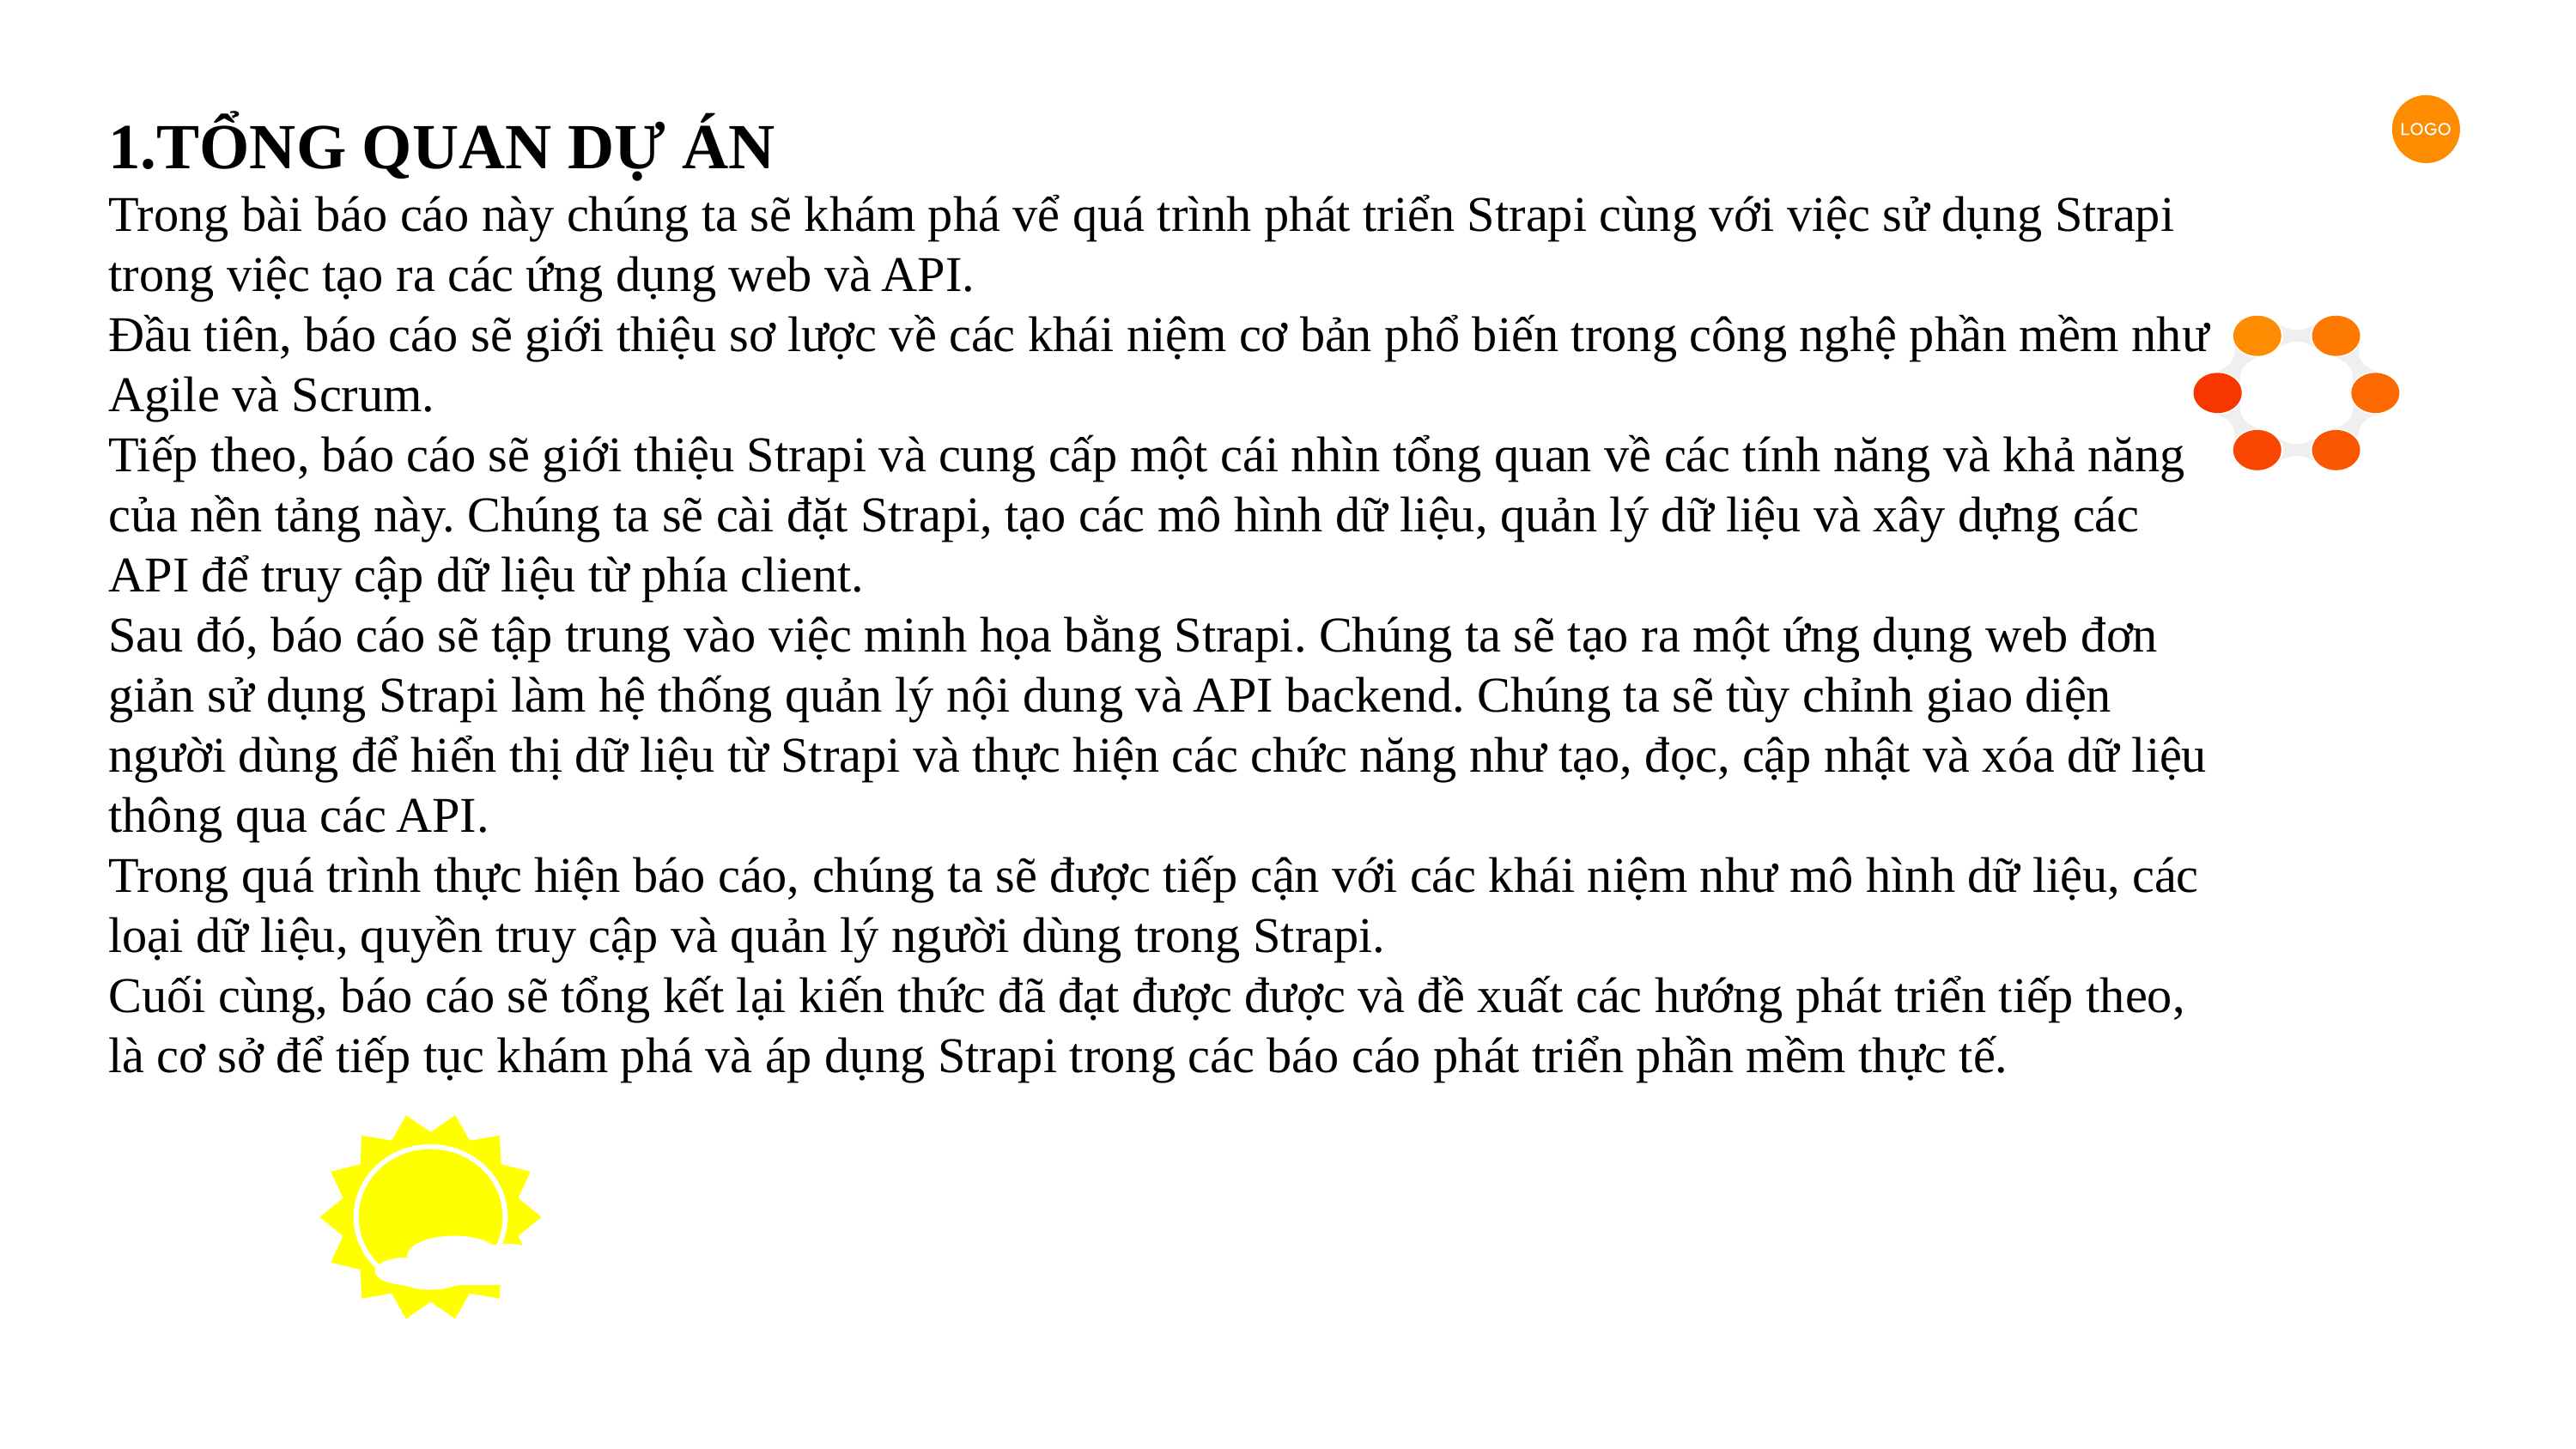

1.TỔNG QUAN DỰ ÁN
Trong bài báo cáo này chúng ta sẽ khám phá vể quá trình phát triển Strapi cùng với việc sử dụng Strapi trong việc tạo ra các ứng dụng web và API.
Đầu tiên, báo cáo sẽ giới thiệu sơ lược về các khái niệm cơ bản phổ biến trong công nghệ phần mềm như Agile và Scrum.
Tiếp theo, báo cáo sẽ giới thiệu Strapi và cung cấp một cái nhìn tổng quan về các tính năng và khả năng của nền tảng này. Chúng ta sẽ cài đặt Strapi, tạo các mô hình dữ liệu, quản lý dữ liệu và xây dựng các API để truy cập dữ liệu từ phía client.
Sau đó, báo cáo sẽ tập trung vào việc minh họa bằng Strapi. Chúng ta sẽ tạo ra một ứng dụng web đơn giản sử dụng Strapi làm hệ thống quản lý nội dung và API backend. Chúng ta sẽ tùy chỉnh giao diện người dùng để hiển thị dữ liệu từ Strapi và thực hiện các chức năng như tạo, đọc, cập nhật và xóa dữ liệu thông qua các API.
Trong quá trình thực hiện báo cáo, chúng ta sẽ được tiếp cận với các khái niệm như mô hình dữ liệu, các loại dữ liệu, quyền truy cập và quản lý người dùng trong Strapi.
Cuối cùng, báo cáo sẽ tổng kết lại kiến thức đã đạt được được và đề xuất các hướng phát triển tiếp theo, là cơ sở để tiếp tục khám phá và áp dụng Strapi trong các báo cáo phát triển phần mềm thực tế.